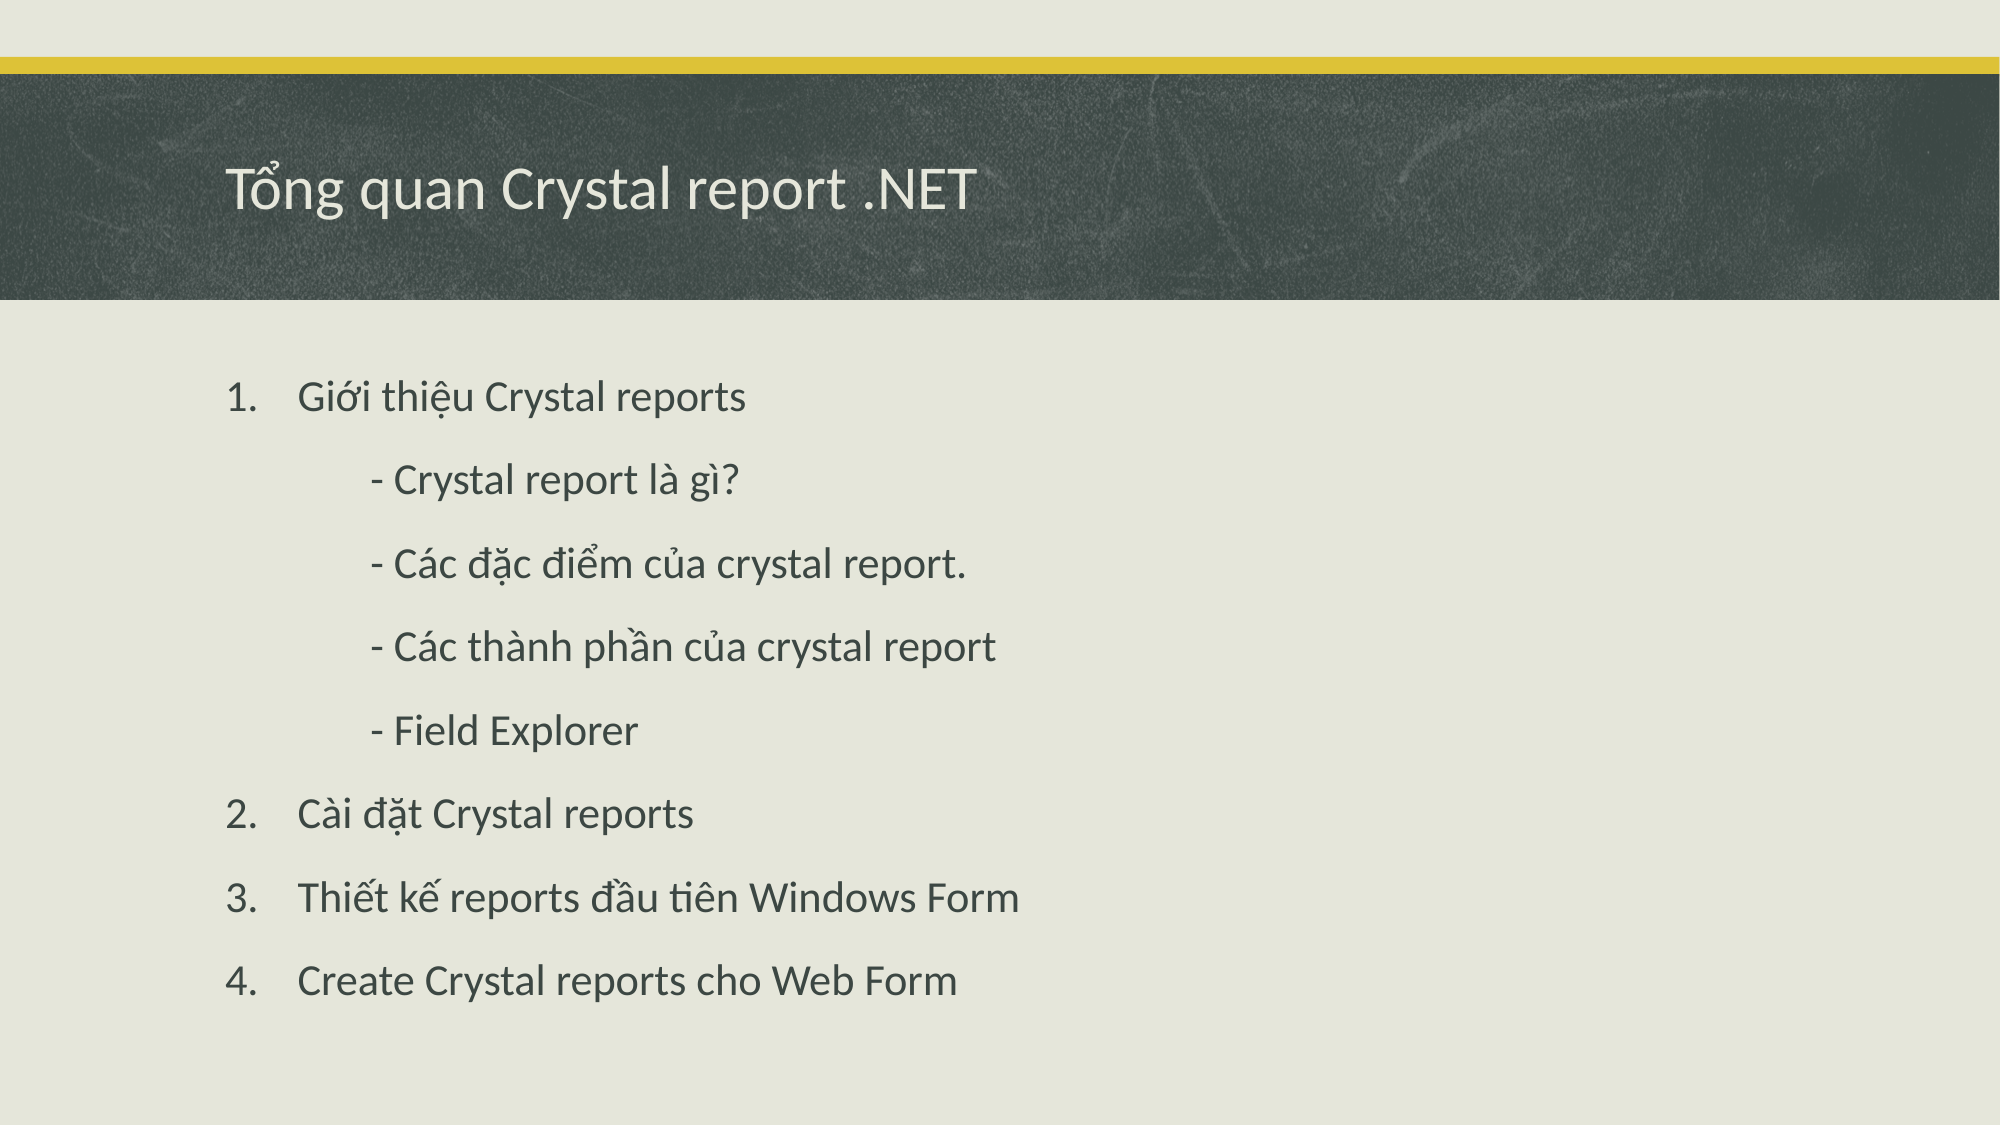

# Tổng quan Crystal report .NET
Giới thiệu Crystal reports
	- Crystal report là gì?
	- Các đặc điểm của crystal report.
	- Các thành phần của crystal report
	- Field Explorer
Cài đặt Crystal reports
Thiết kế reports đầu tiên Windows Form
Create Crystal reports cho Web Form